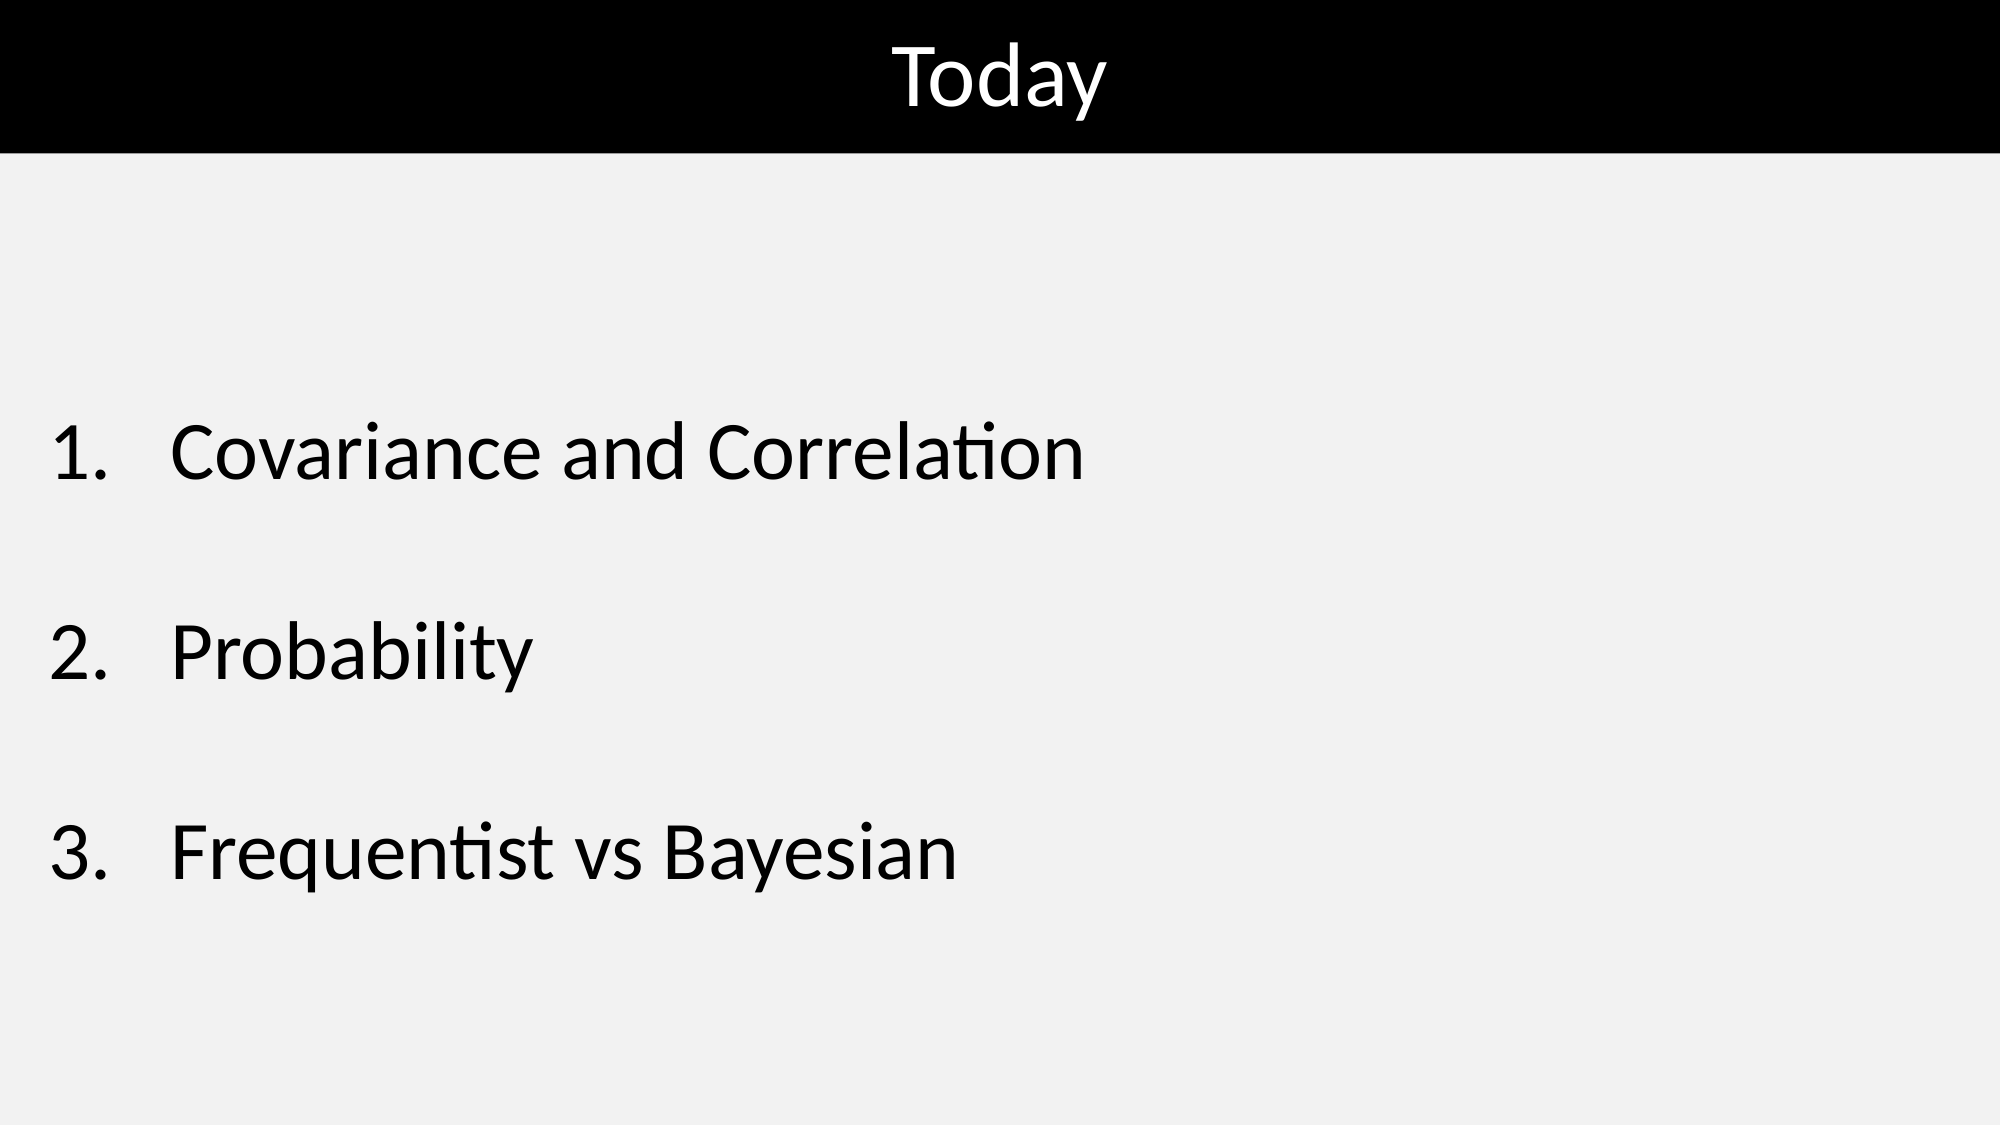

# Today
Covariance and Correlation
Probability
Frequentist vs Bayesian